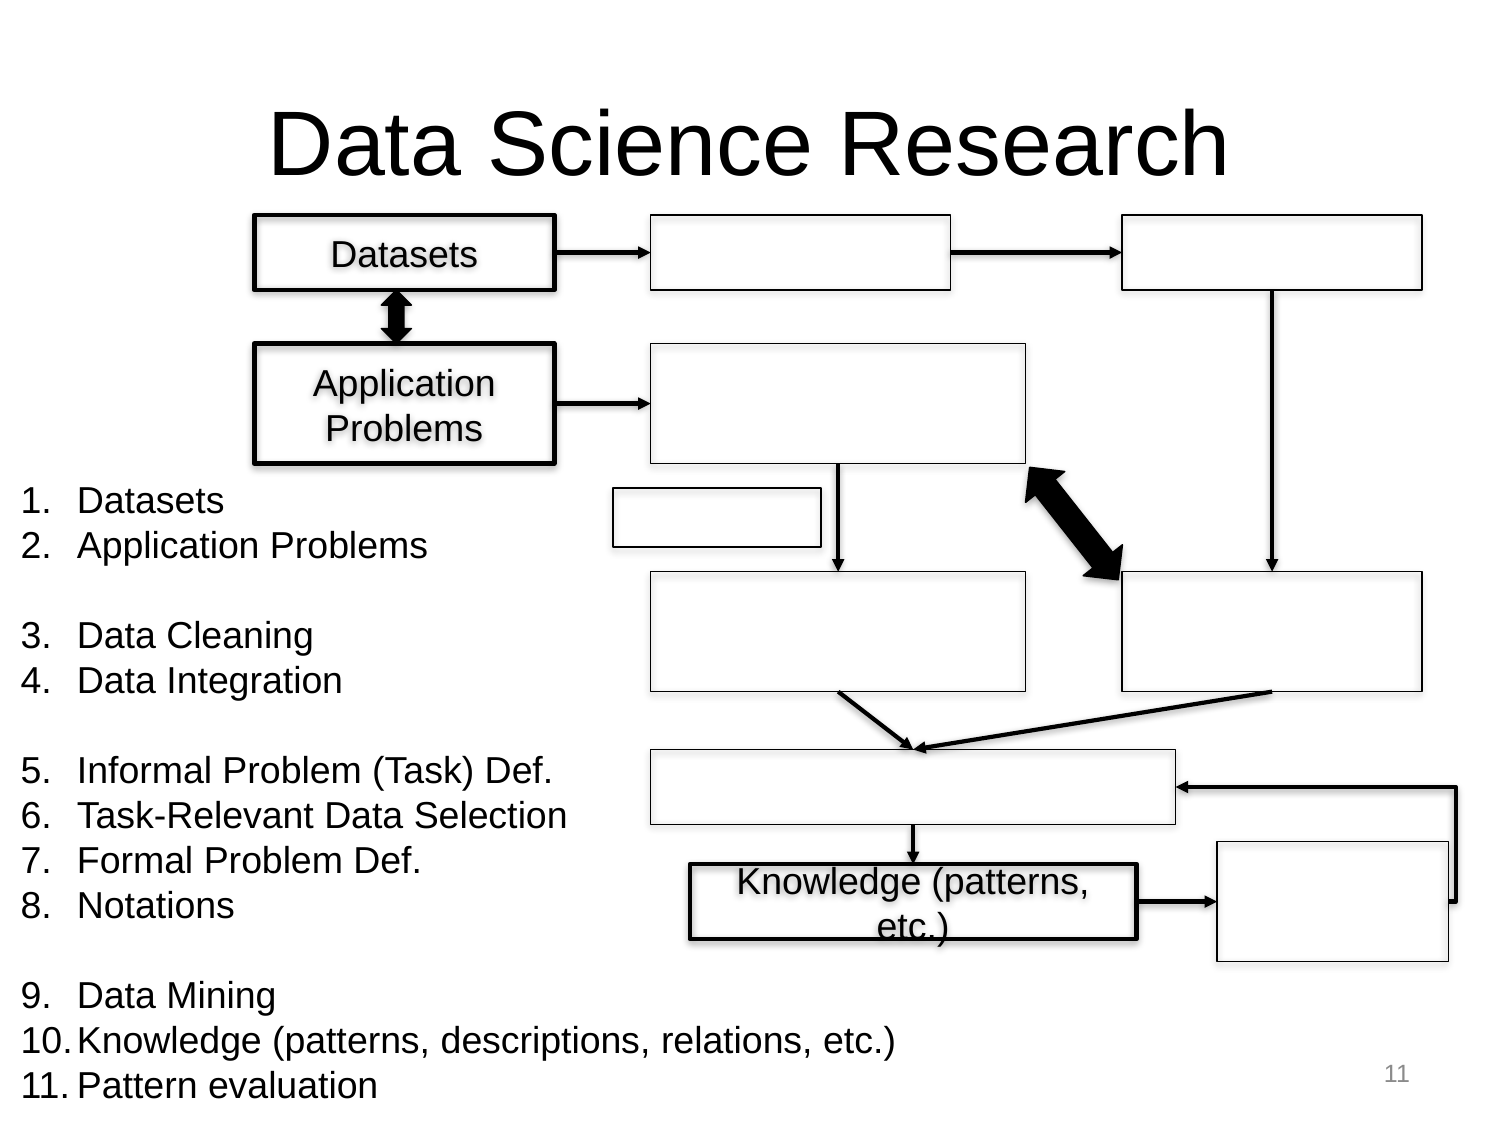

# Data Science Research
Datasets

Application Problems

Datasets
Application Problems

Data Cleaning
Data Integration

Informal Problem (Task) Def.
Task-Relevant Data Selection
Formal Problem Def.
Notations

Data Mining
Knowledge (patterns, descriptions, relations, etc.)
Pattern evaluation

Knowledge (patterns, etc.)
11